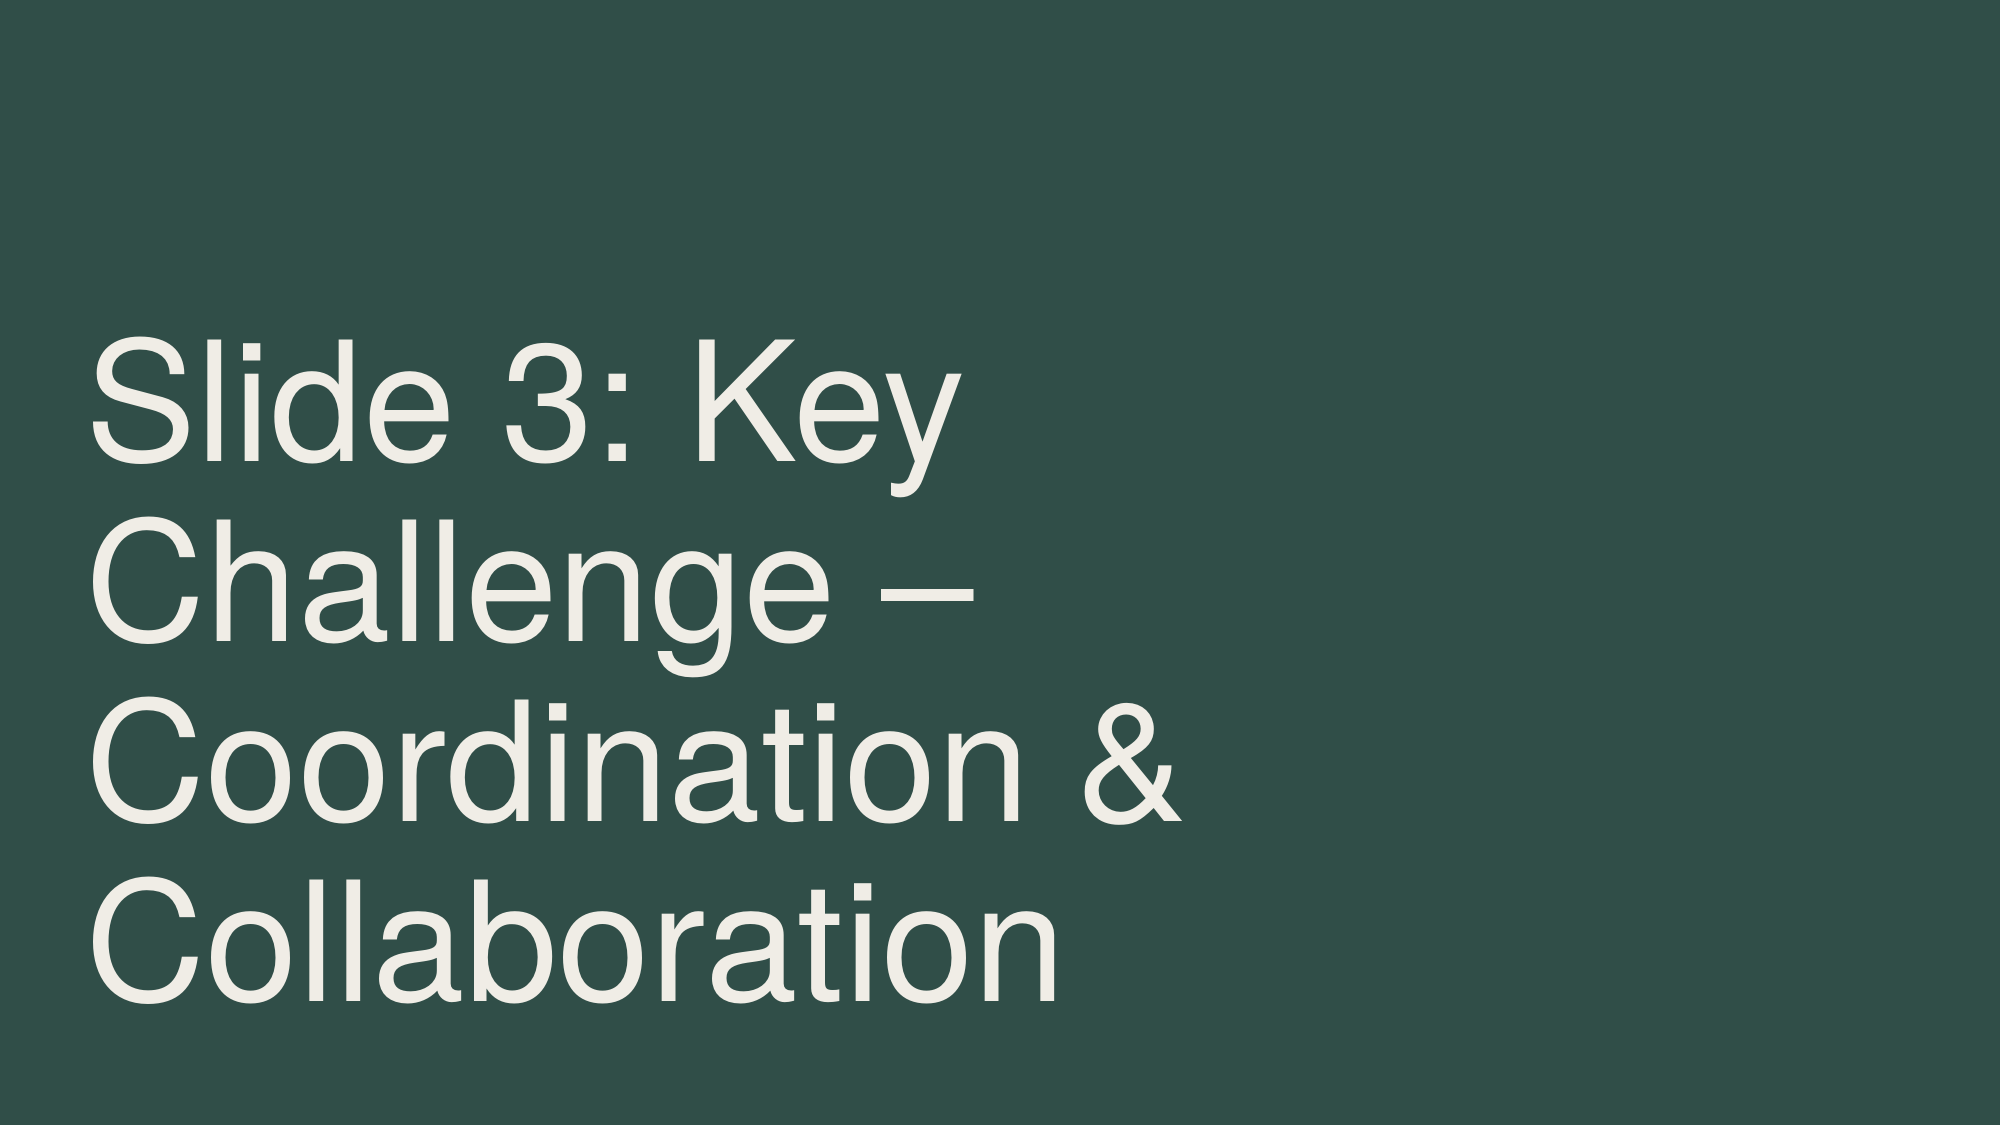

# Slide 3: Key Challenge – Coordination & Collaboration